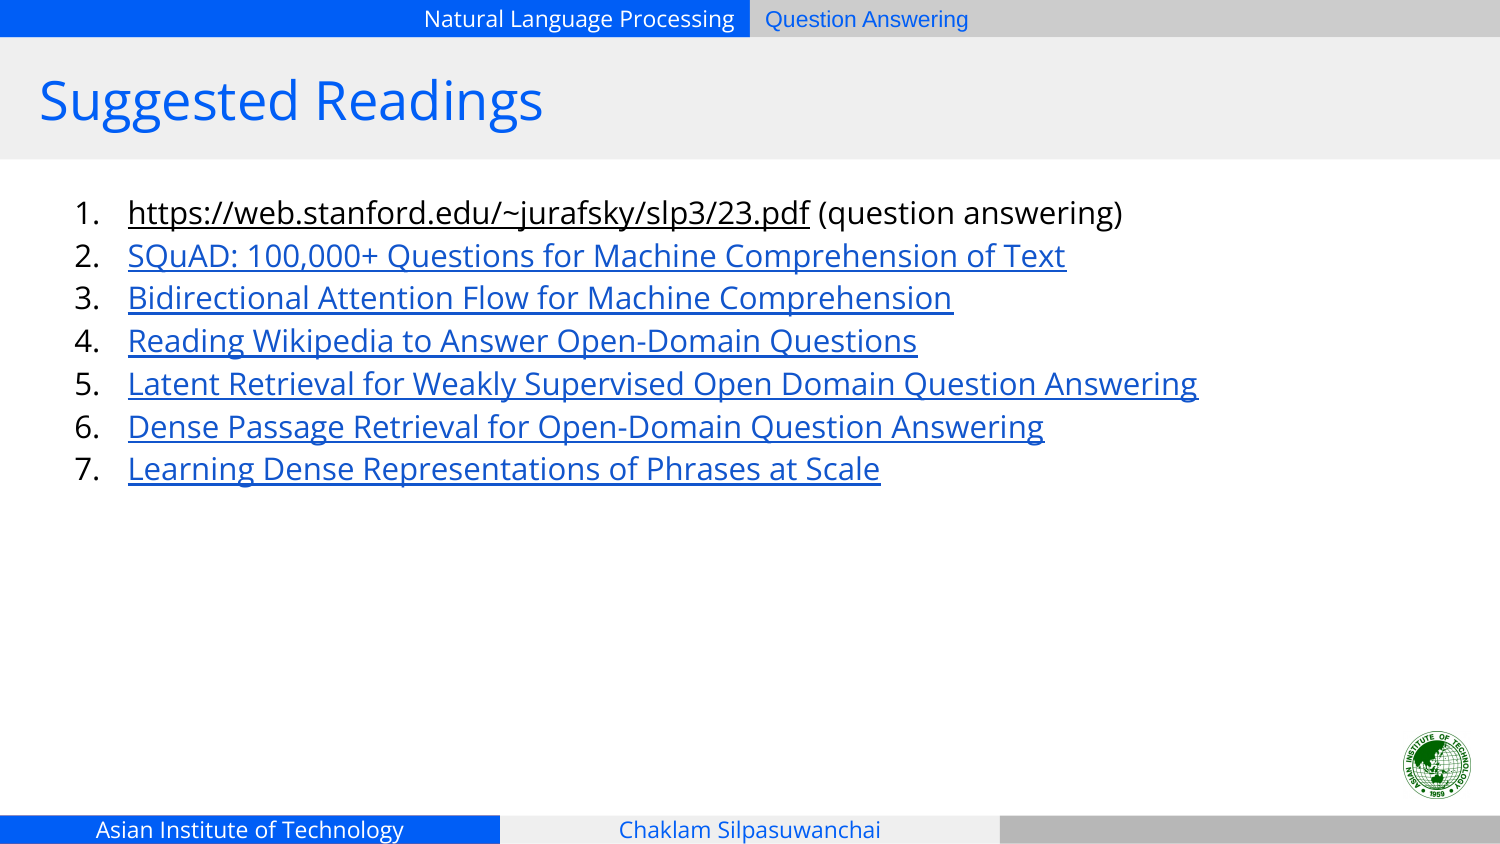

# Suggested Readings
https://web.stanford.edu/~jurafsky/slp3/23.pdf (question answering)
SQuAD: 100,000+ Questions for Machine Comprehension of Text
Bidirectional Attention Flow for Machine Comprehension
Reading Wikipedia to Answer Open-Domain Questions
Latent Retrieval for Weakly Supervised Open Domain Question Answering
Dense Passage Retrieval for Open-Domain Question Answering
Learning Dense Representations of Phrases at Scale